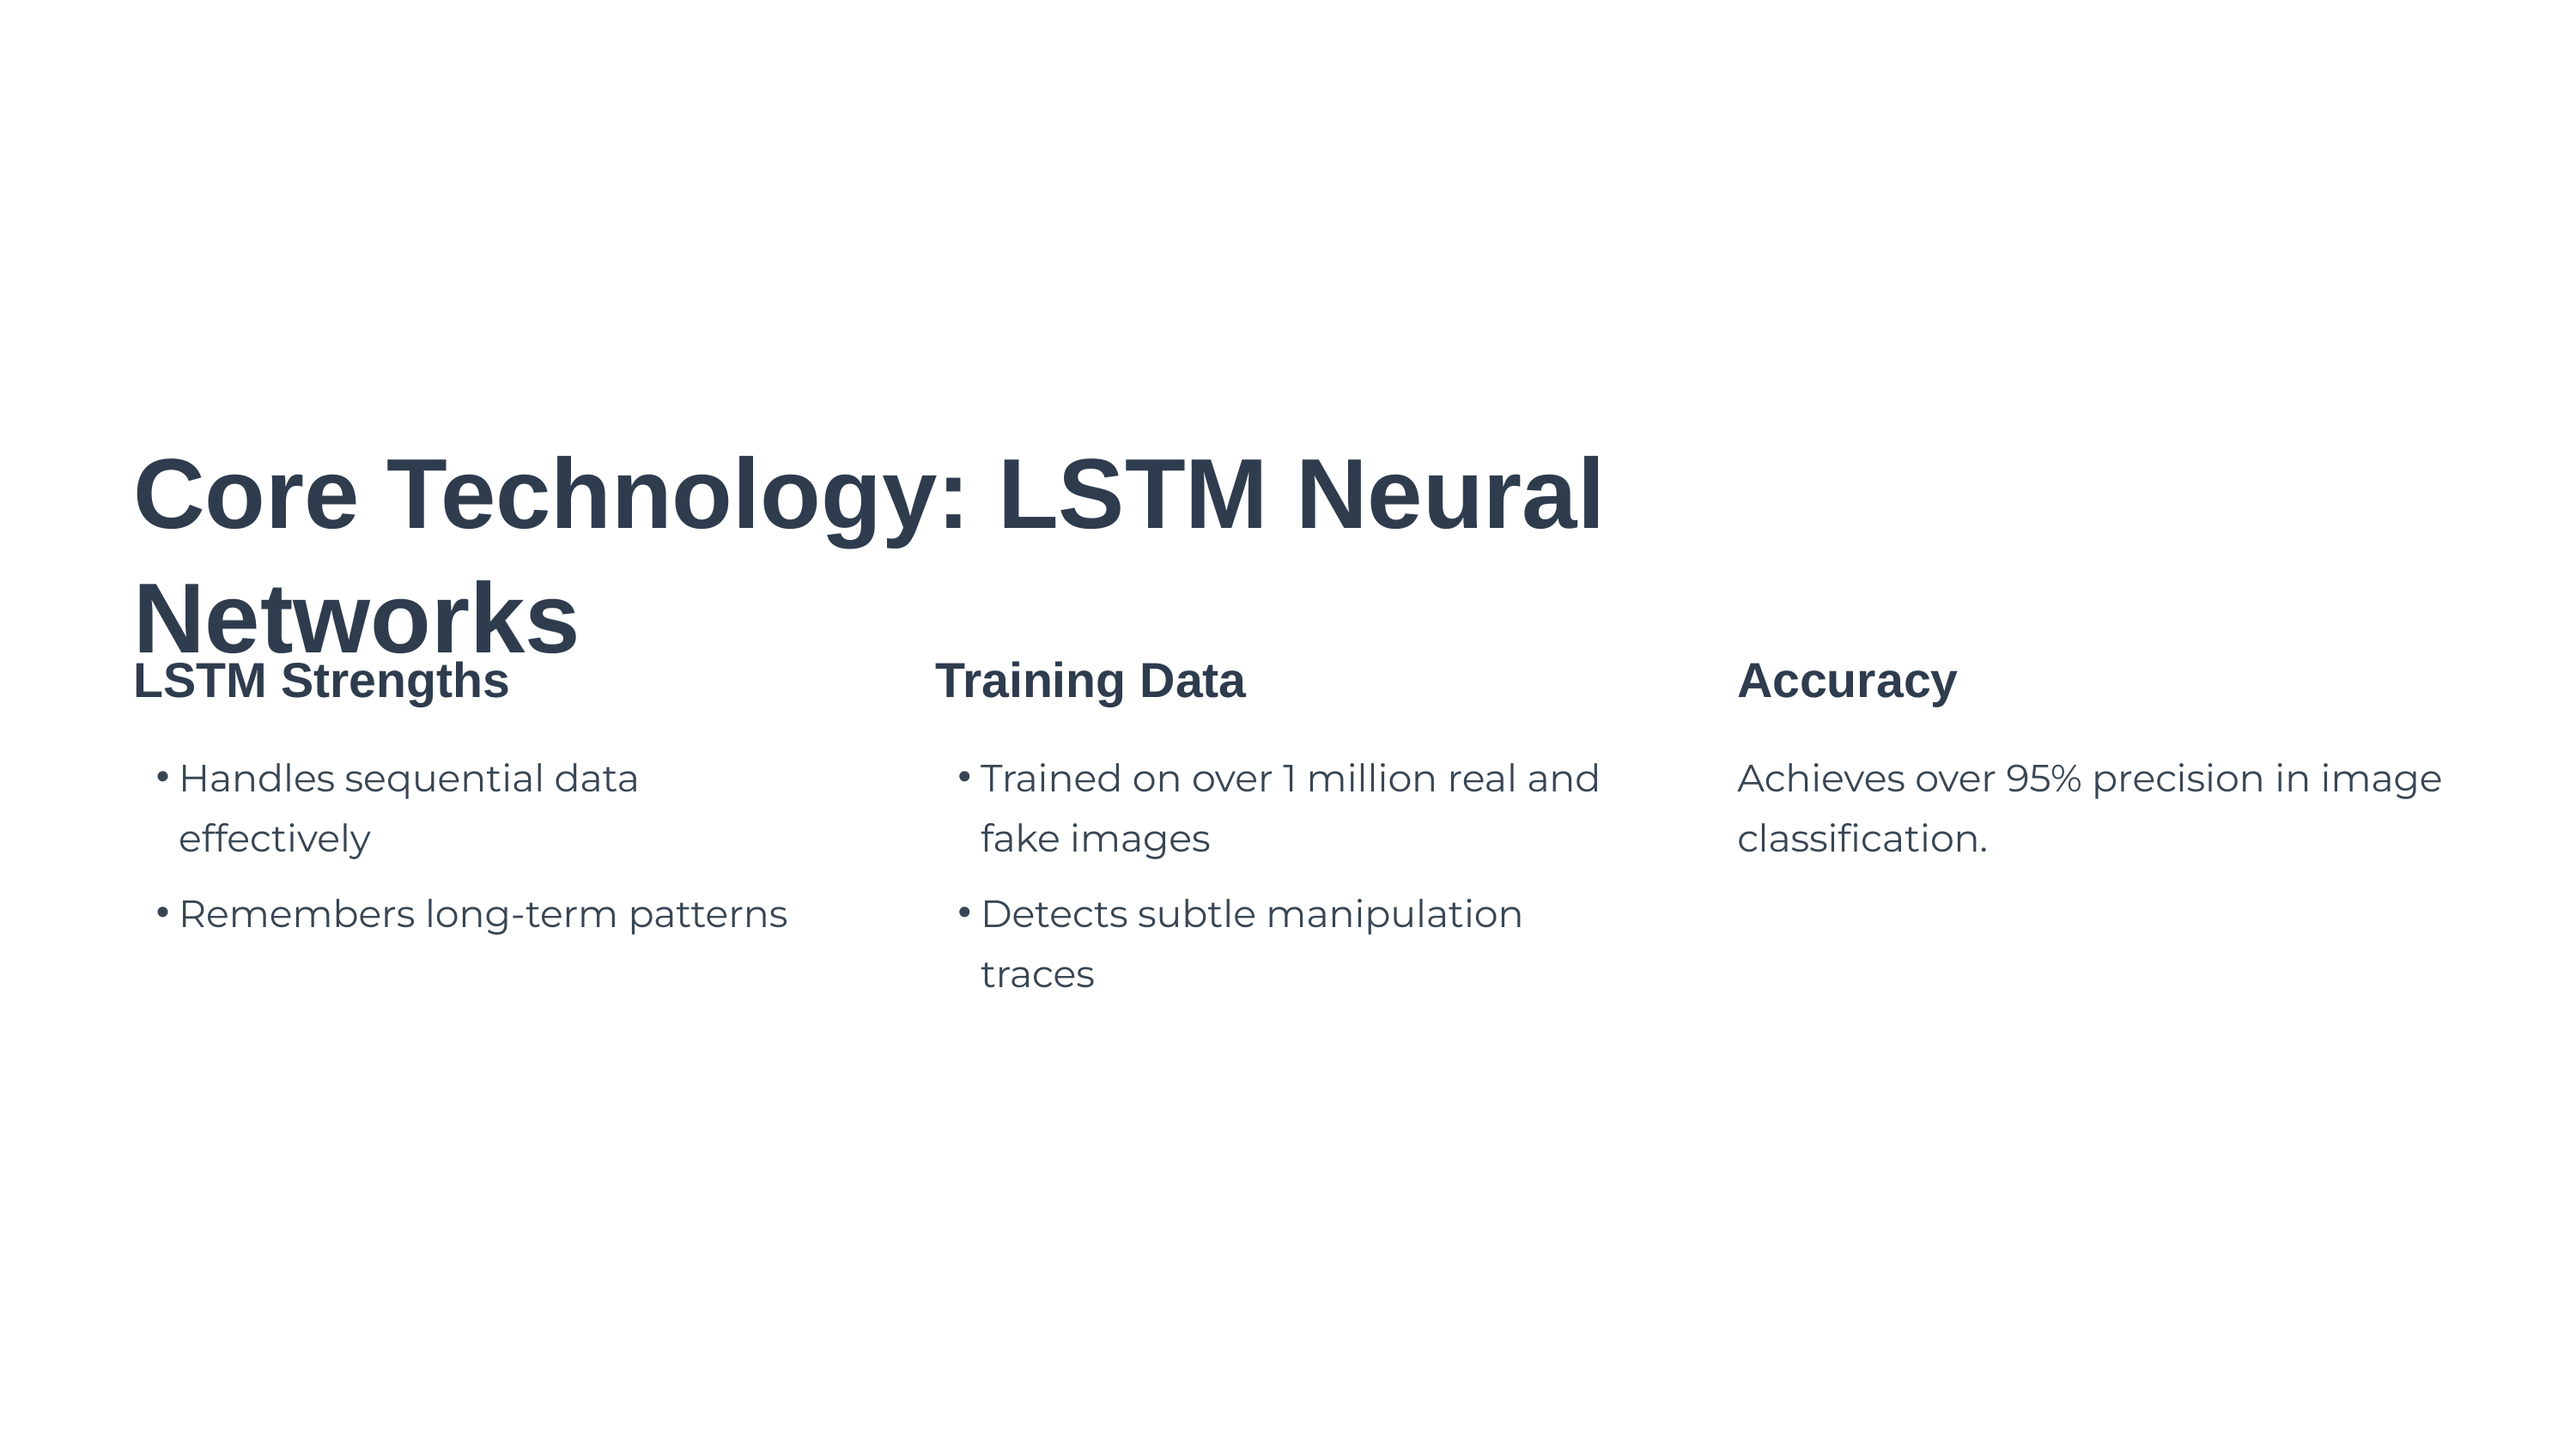

Core Technology: LSTM Neural Networks
LSTM Strengths
Training Data
Accuracy
Handles sequential data effectively
Trained on over 1 million real and fake images
Achieves over 95% precision in image classification.
Remembers long-term patterns
Detects subtle manipulation traces